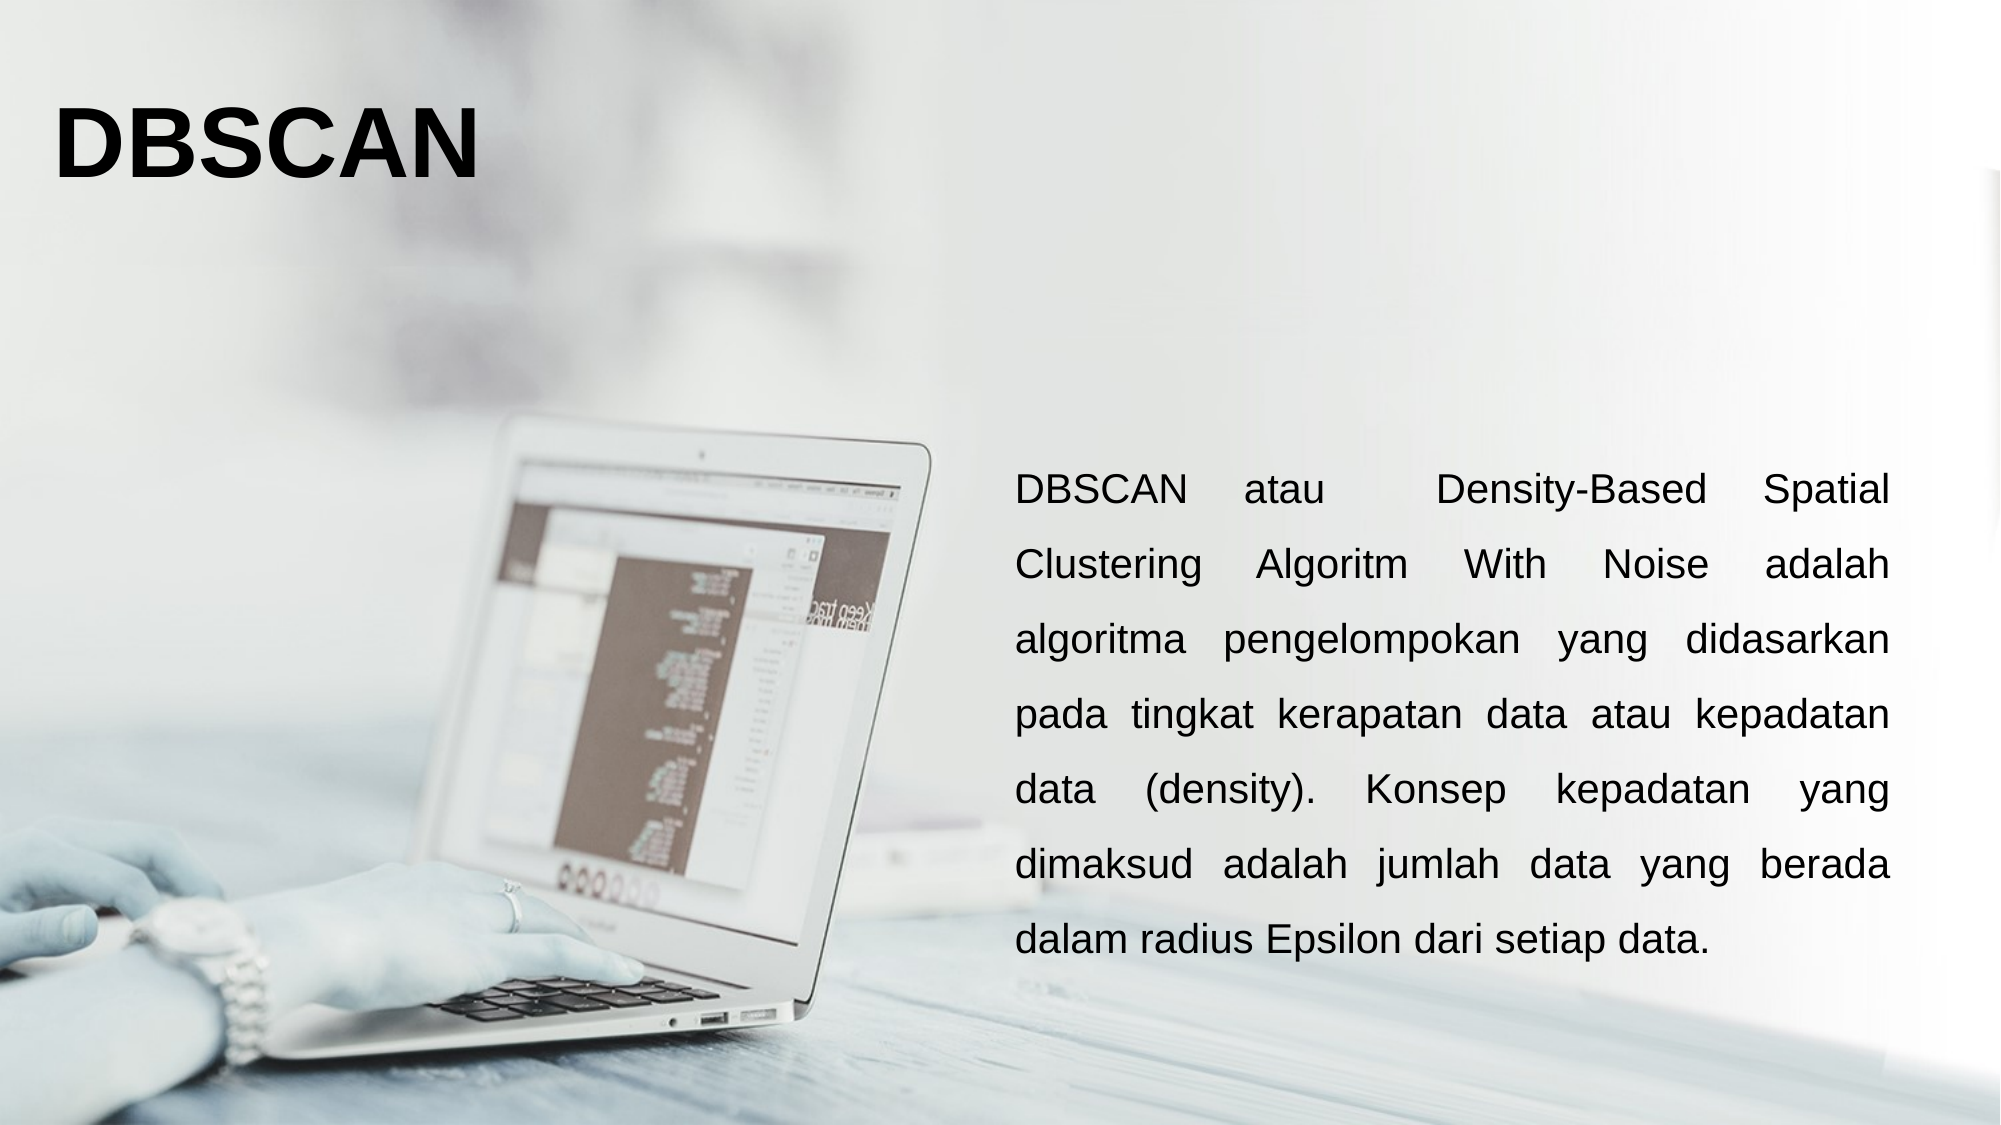

DBSCAN
DBSCAN atau  Density-Based Spatial Clustering Algoritm With Noise adalah algoritma pengelompokan yang didasarkan pada tingkat kerapatan data atau kepadatan data (density). Konsep kepadatan yang dimaksud adalah jumlah data yang berada dalam radius Epsilon dari setiap data.